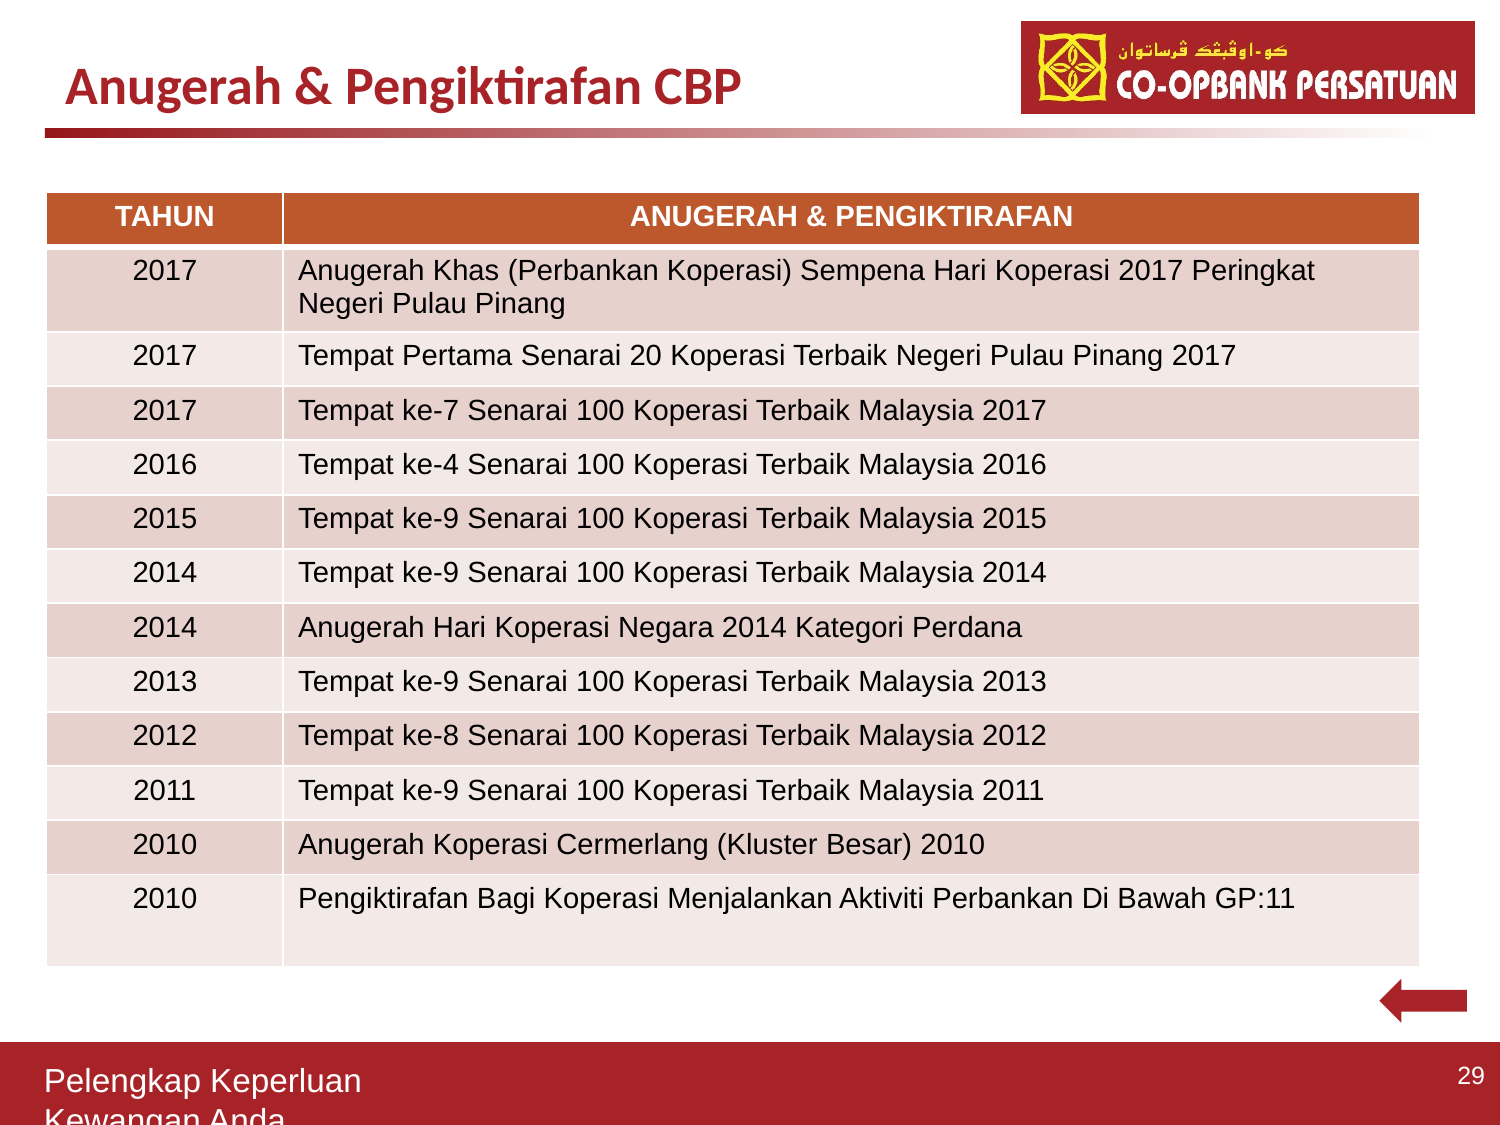

Anugerah & Pengiktirafan CBP
| TAHUN | ANUGERAH & PENGIKTIRAFAN |
| --- | --- |
| 2017 | Anugerah Khas (Perbankan Koperasi) Sempena Hari Koperasi 2017 Peringkat Negeri Pulau Pinang |
| 2017 | Tempat Pertama Senarai 20 Koperasi Terbaik Negeri Pulau Pinang 2017 |
| 2017 | Tempat ke-7 Senarai 100 Koperasi Terbaik Malaysia 2017 |
| 2016 | Tempat ke-4 Senarai 100 Koperasi Terbaik Malaysia 2016 |
| 2015 | Tempat ke-9 Senarai 100 Koperasi Terbaik Malaysia 2015 |
| 2014 | Tempat ke-9 Senarai 100 Koperasi Terbaik Malaysia 2014 |
| 2014 | Anugerah Hari Koperasi Negara 2014 Kategori Perdana |
| 2013 | Tempat ke-9 Senarai 100 Koperasi Terbaik Malaysia 2013 |
| 2012 | Tempat ke-8 Senarai 100 Koperasi Terbaik Malaysia 2012 |
| 2011 | Tempat ke-9 Senarai 100 Koperasi Terbaik Malaysia 2011 |
| 2010 | Anugerah Koperasi Cermerlang (Kluster Besar) 2010 |
| 2010 | Pengiktirafan Bagi Koperasi Menjalankan Aktiviti Perbankan Di Bawah GP:11 |

29